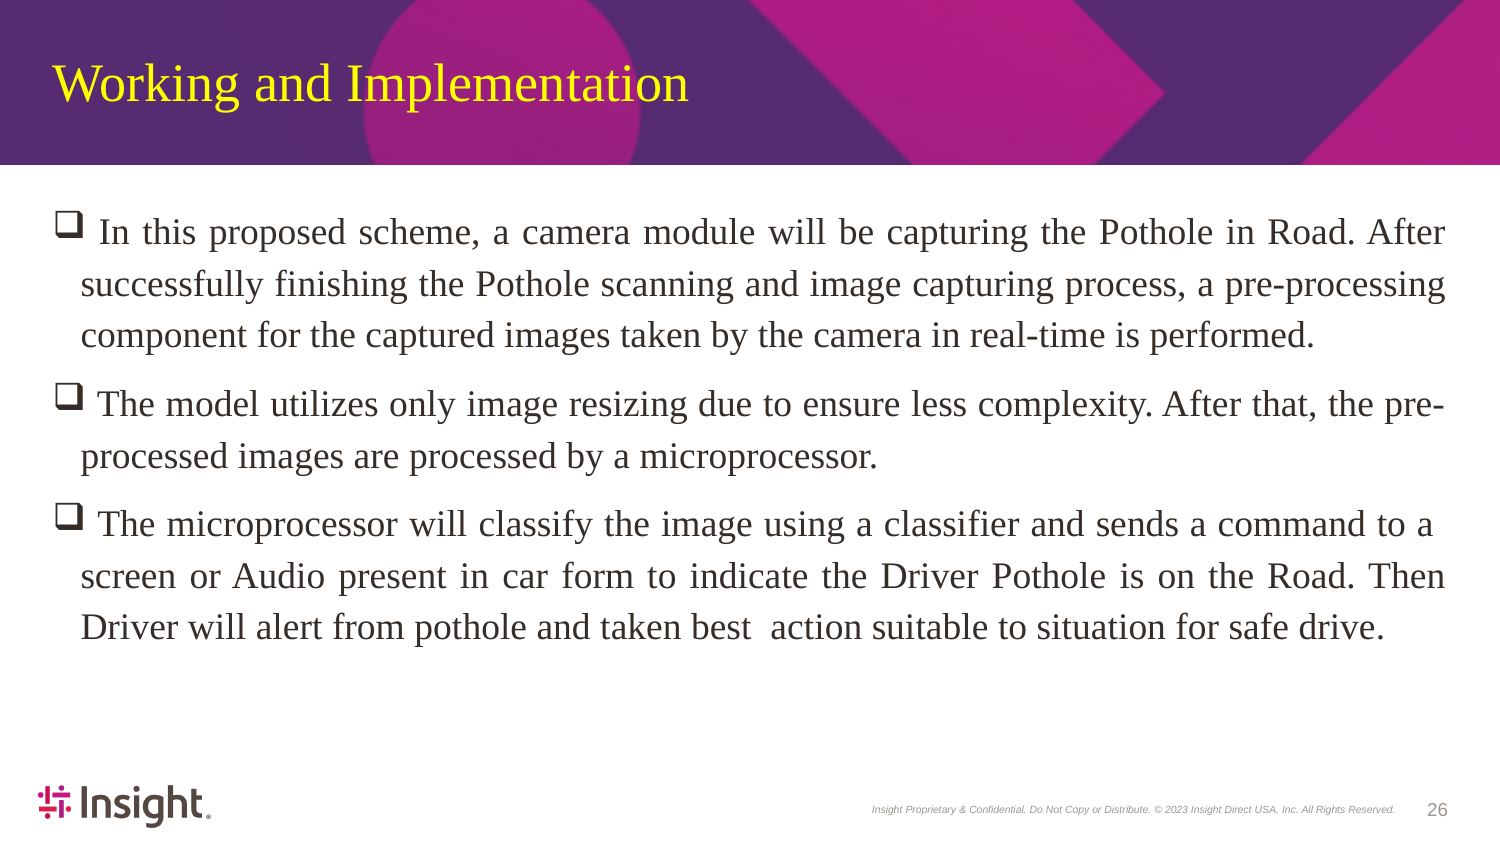

# Working and Implementation
 In this proposed scheme, a camera module will be capturing the Pothole in Road. After successfully finishing the Pothole scanning and image capturing process, a pre-processing component for the captured images taken by the camera in real-time is performed.
 The model utilizes only image resizing due to ensure less complexity. After that, the pre-processed images are processed by a microprocessor.
 The microprocessor will classify the image using a classifier and sends a command to a  screen or Audio present in car form to indicate the Driver Pothole is on the Road. Then Driver will alert from pothole and taken best  action suitable to situation for safe drive.